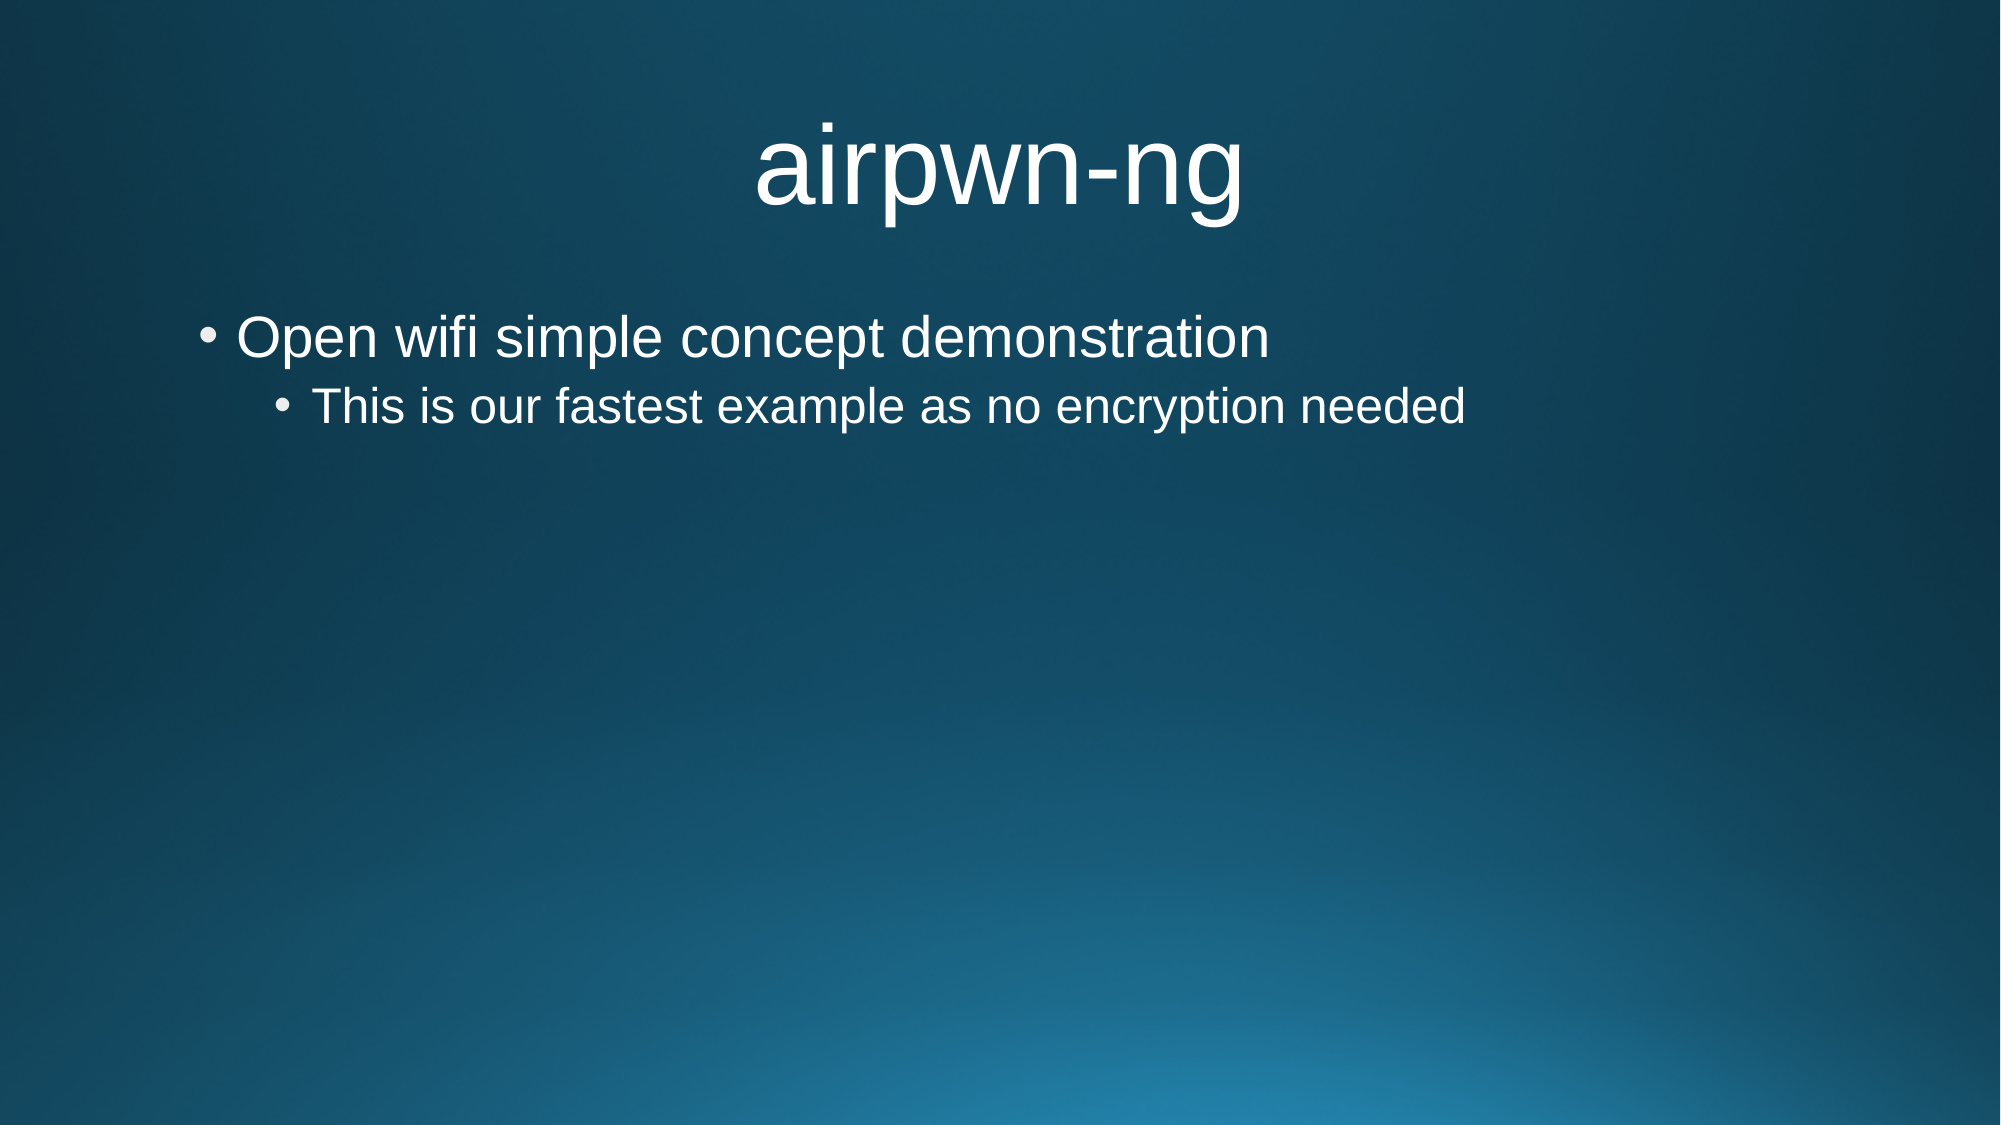

# airpwn-ng
Open wifi simple concept demonstration
This is our fastest example as no encryption needed